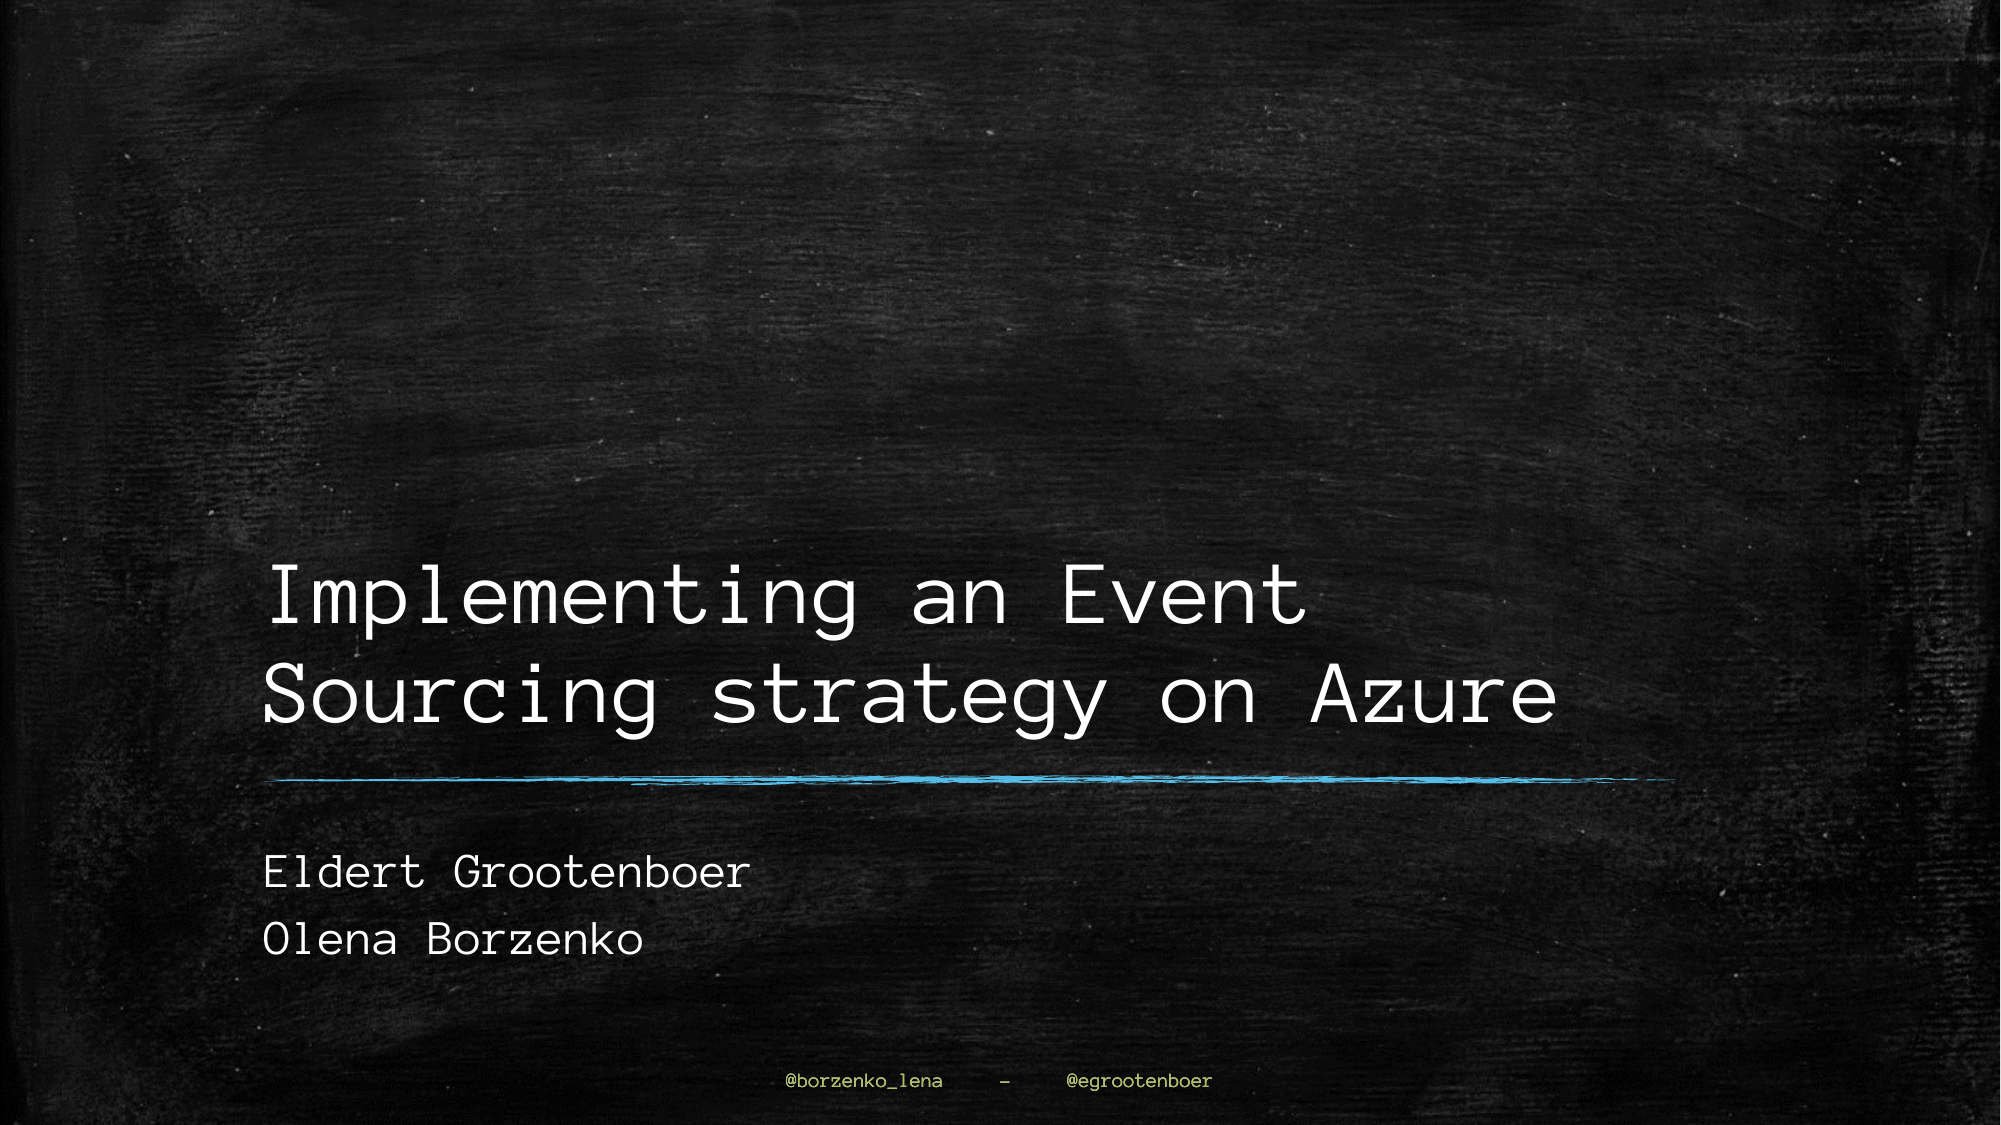

# Implementing an Event Sourcing strategy on Azure
Eldert Grootenboer
Olena Borzenko